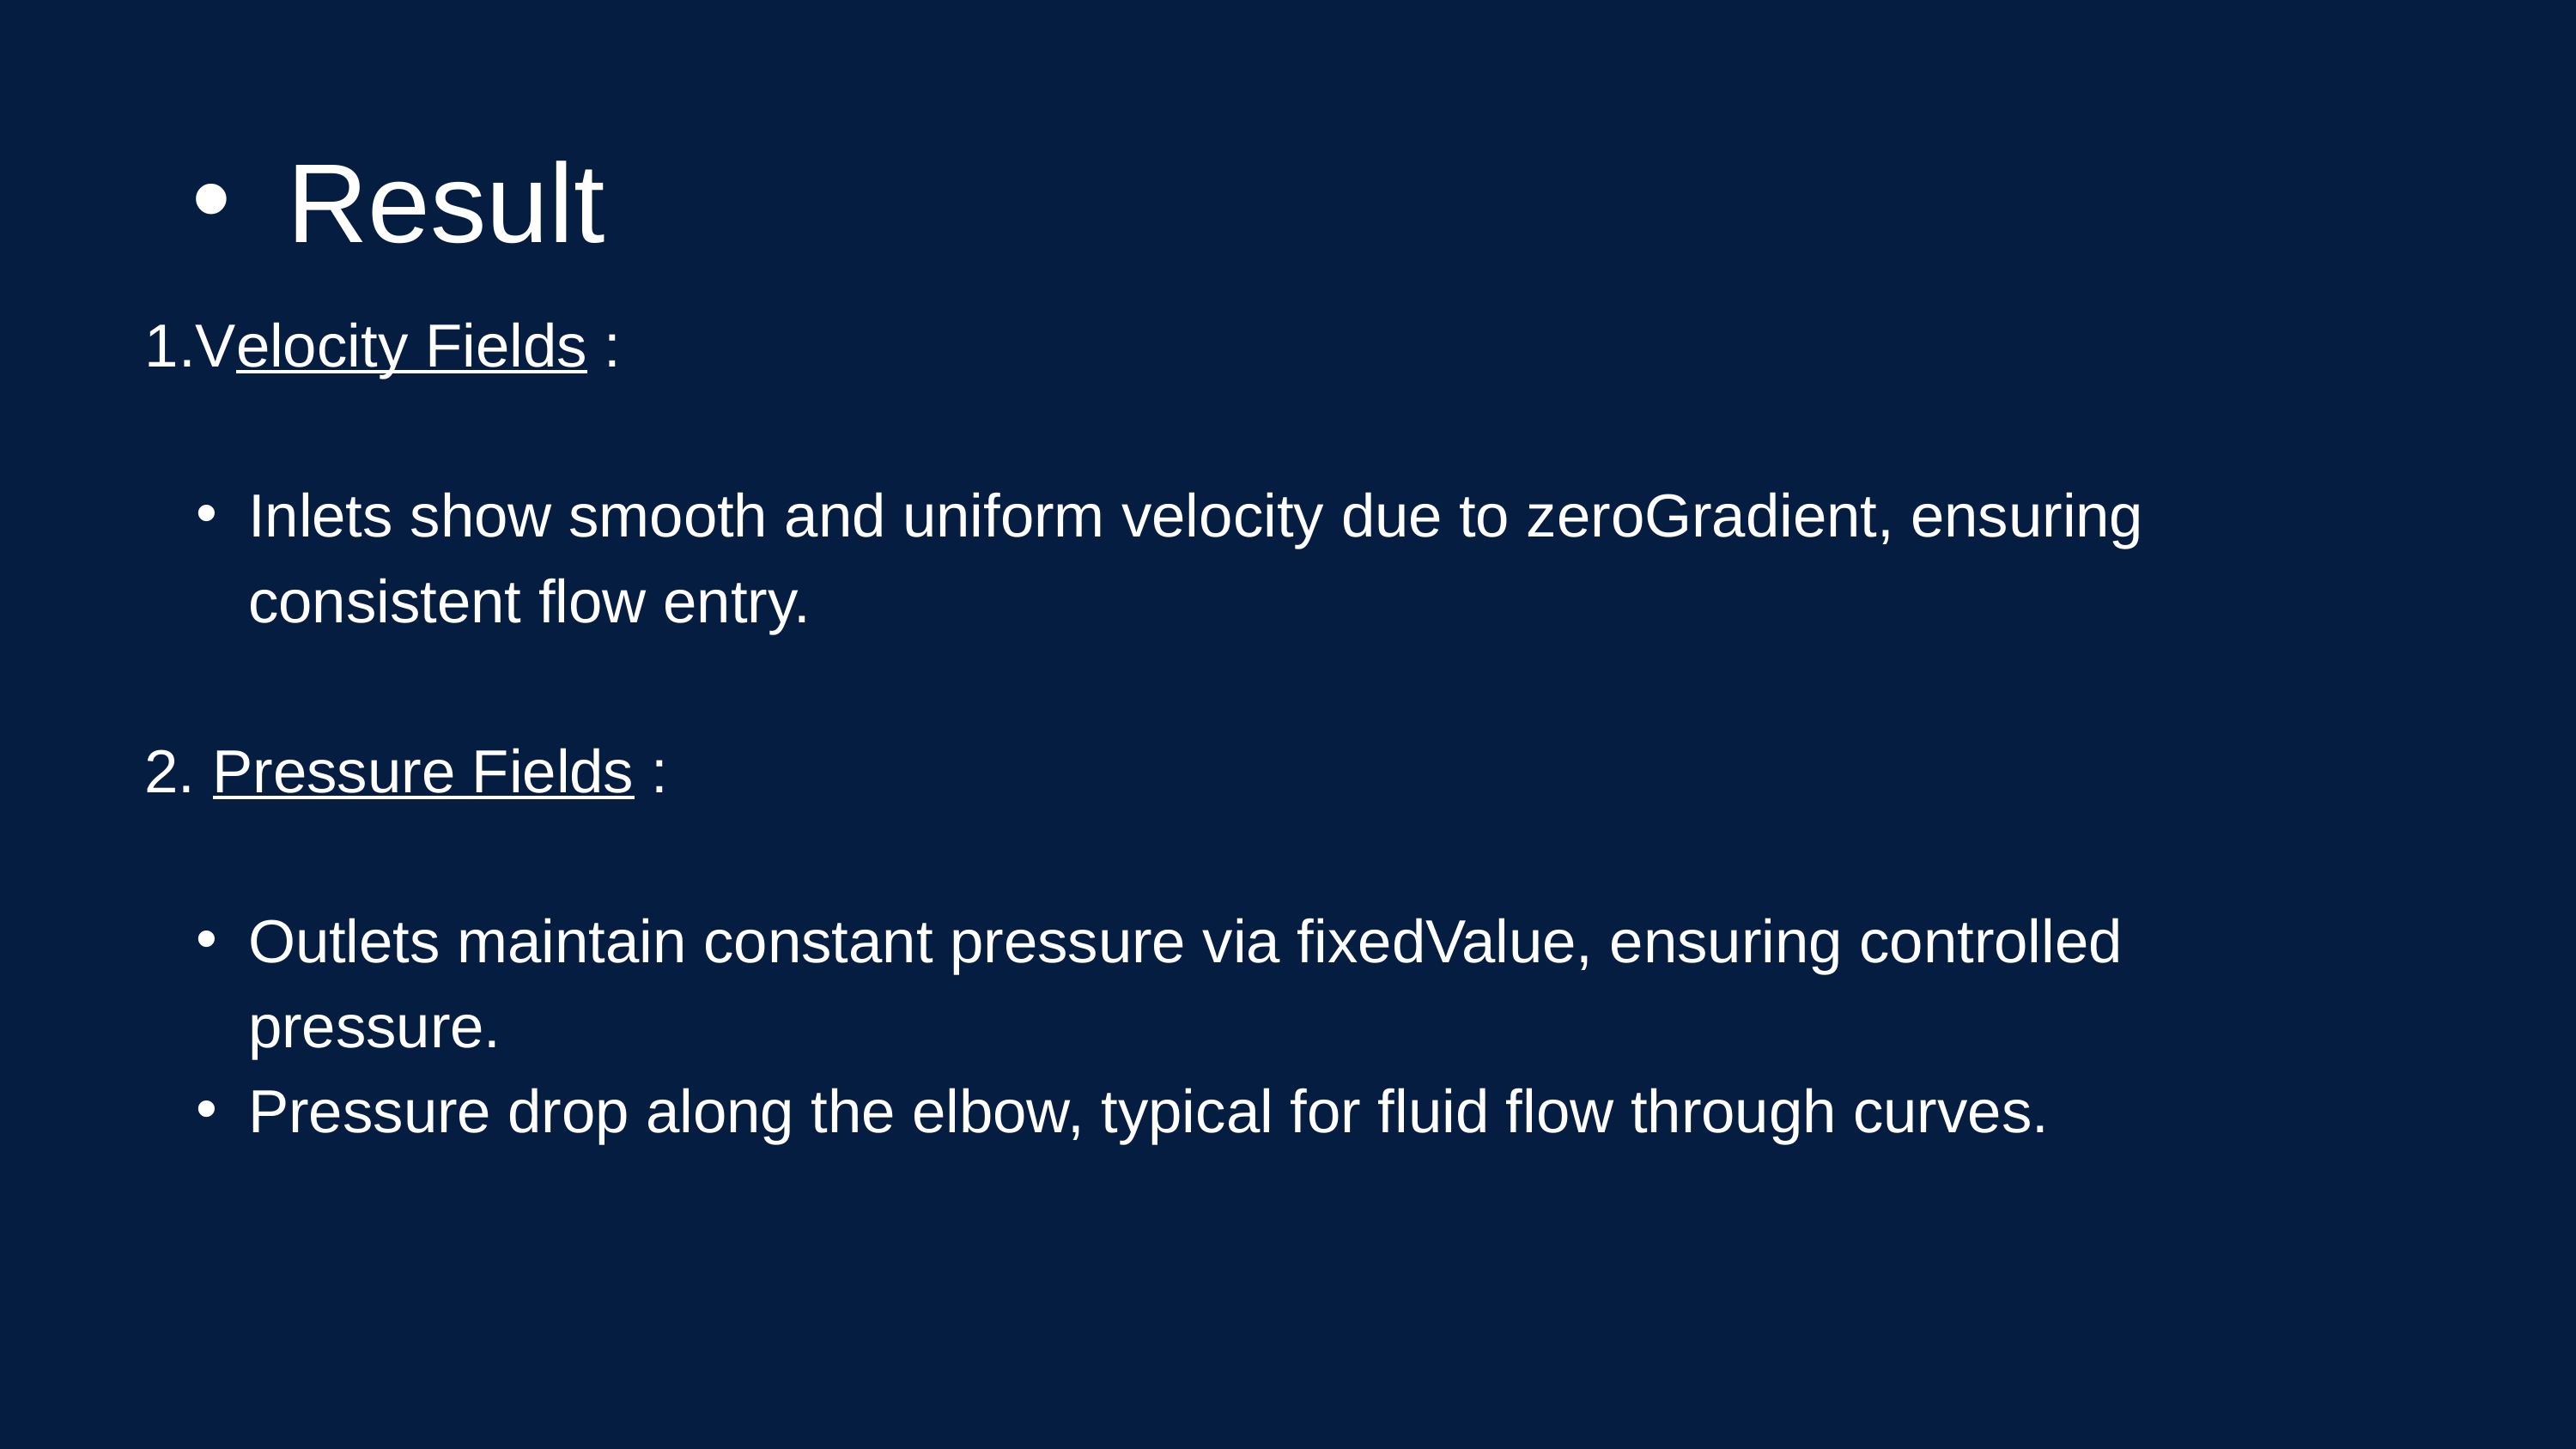

Result
Velocity Fields :
Inlets show smooth and uniform velocity due to zeroGradient, ensuring consistent flow entry.

2. Pressure Fields :
Outlets maintain constant pressure via fixedValue, ensuring controlled pressure.
Pressure drop along the elbow, typical for fluid flow through curves.